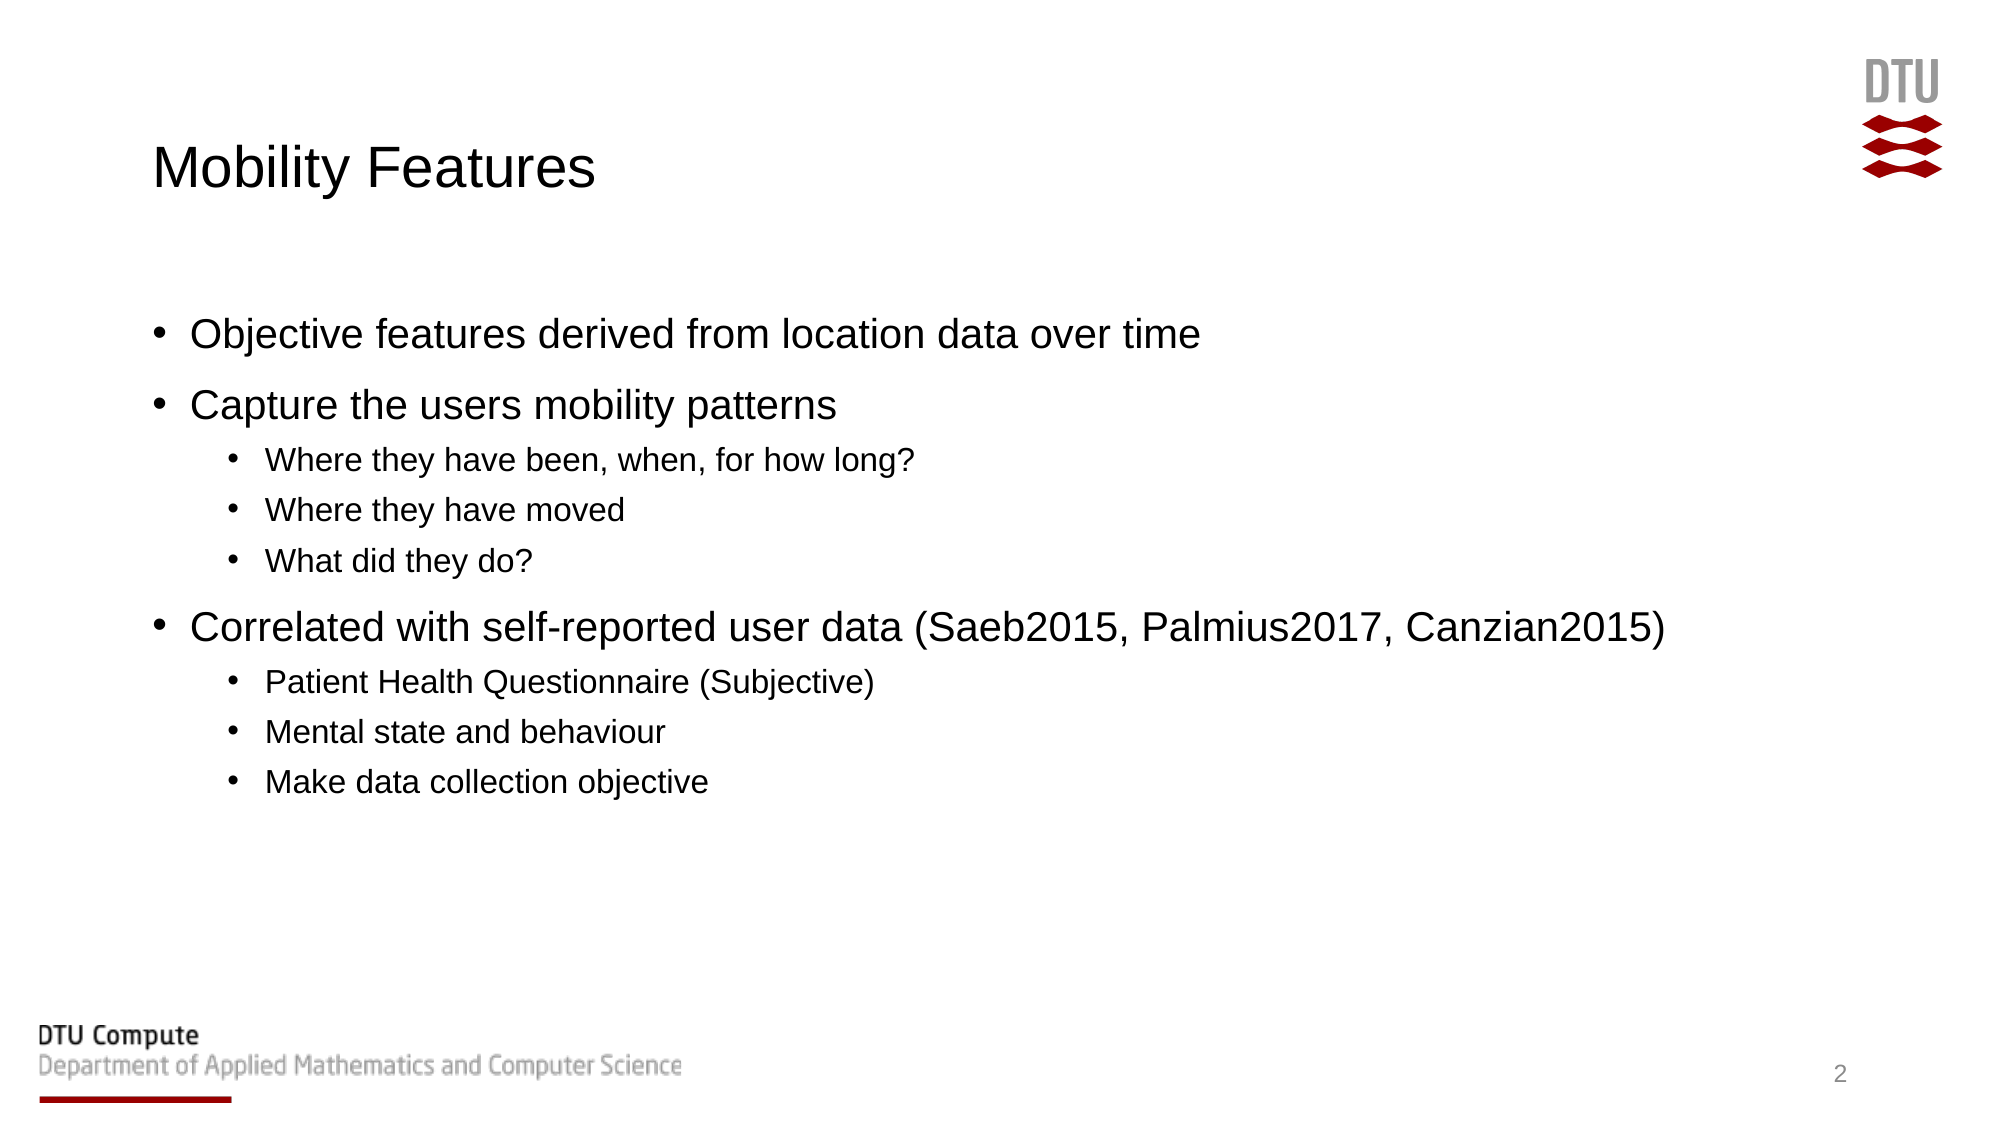

# Mobility Features
Objective features derived from location data over time
Capture the users mobility patterns
Where they have been, when, for how long?
Where they have moved
What did they do?
Correlated with self-reported user data (Saeb2015, Palmius2017, Canzian2015)
Patient Health Questionnaire (Subjective)
Mental state and behaviour
Make data collection objective

2